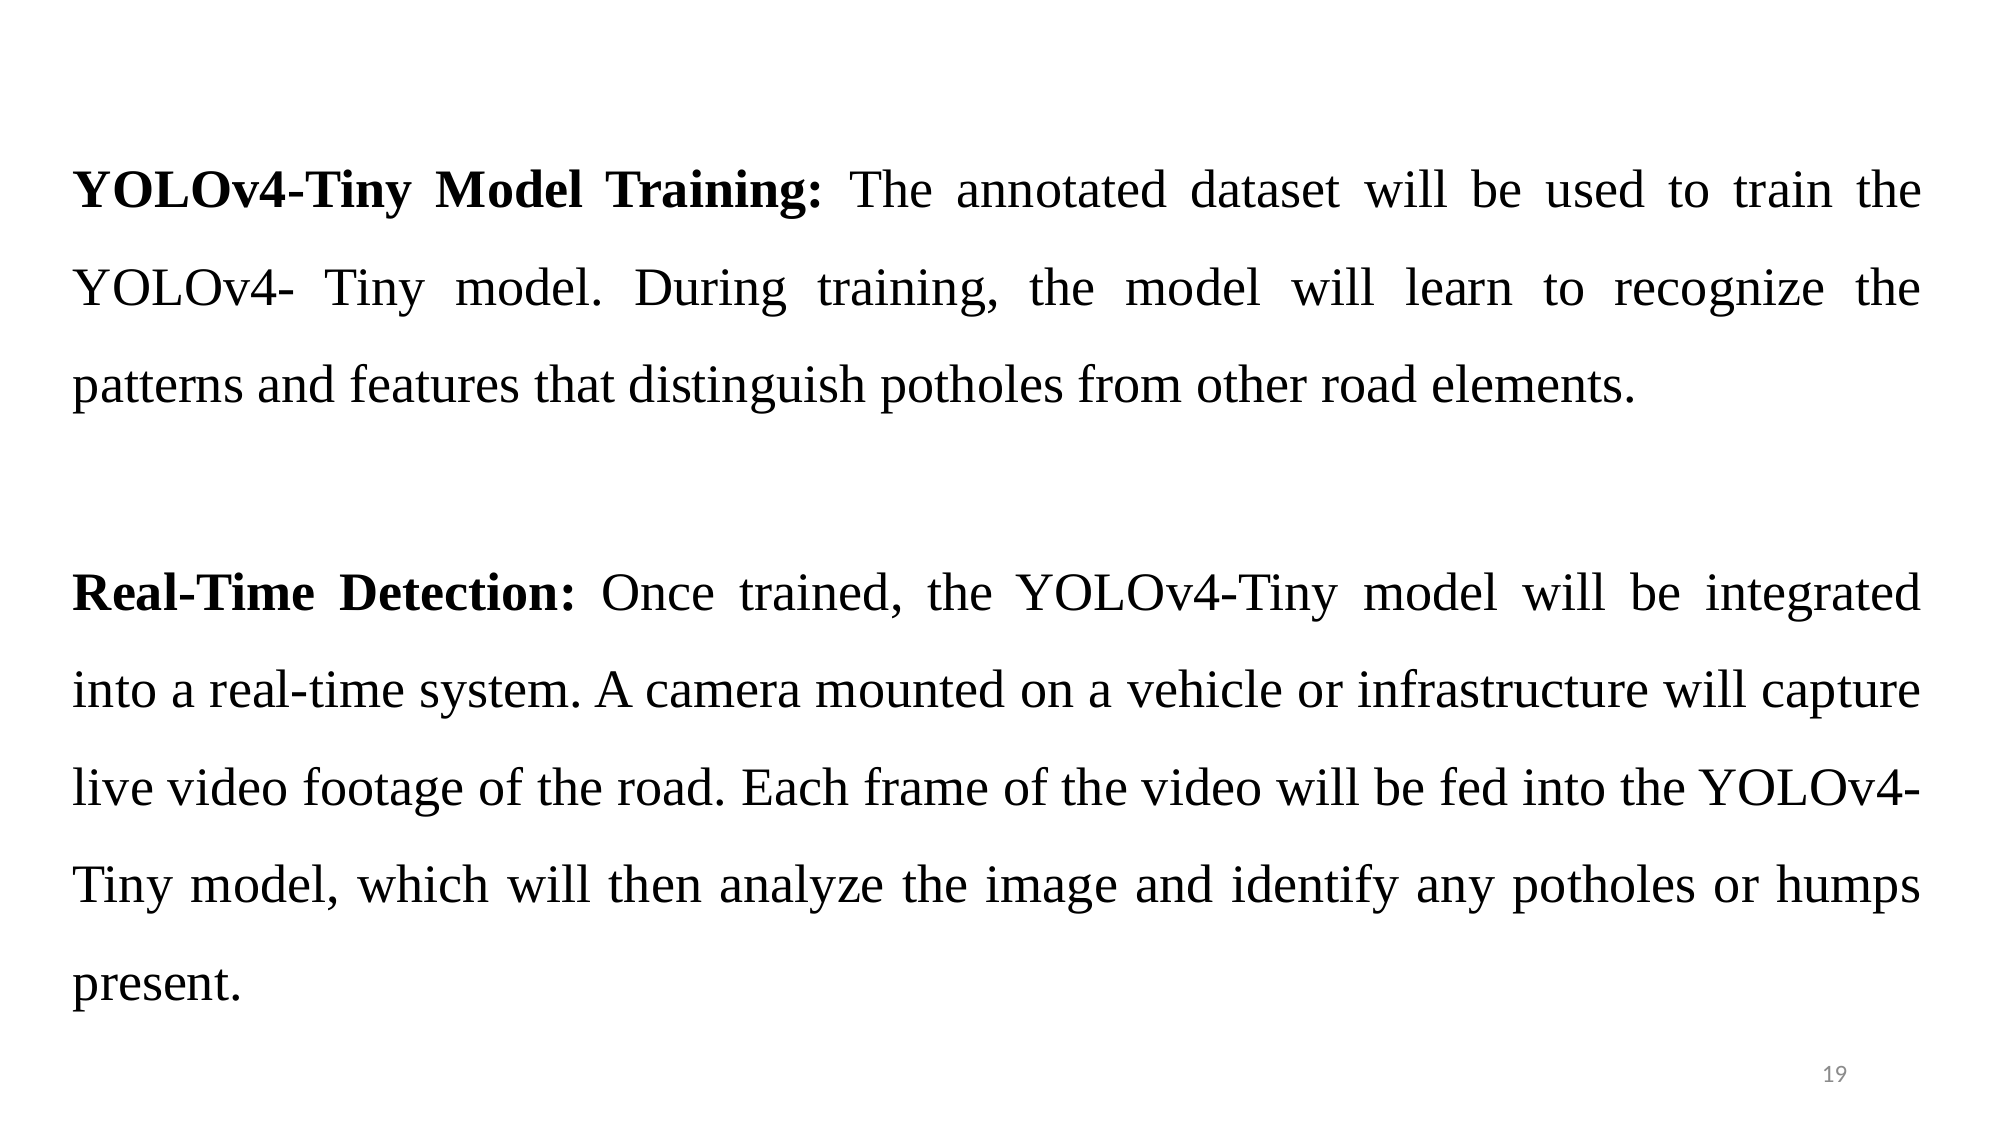

YOLOv4-Tiny Model Training: The annotated dataset will be used to train the YOLOv4- Tiny model. During training, the model will learn to recognize the patterns and features that distinguish potholes from other road elements.

Real-Time Detection: Once trained, the YOLOv4-Tiny model will be integrated into a real-time system. A camera mounted on a vehicle or infrastructure will capture live video footage of the road. Each frame of the video will be fed into the YOLOv4-Tiny model, which will then analyze the image and identify any potholes or humps present.

19